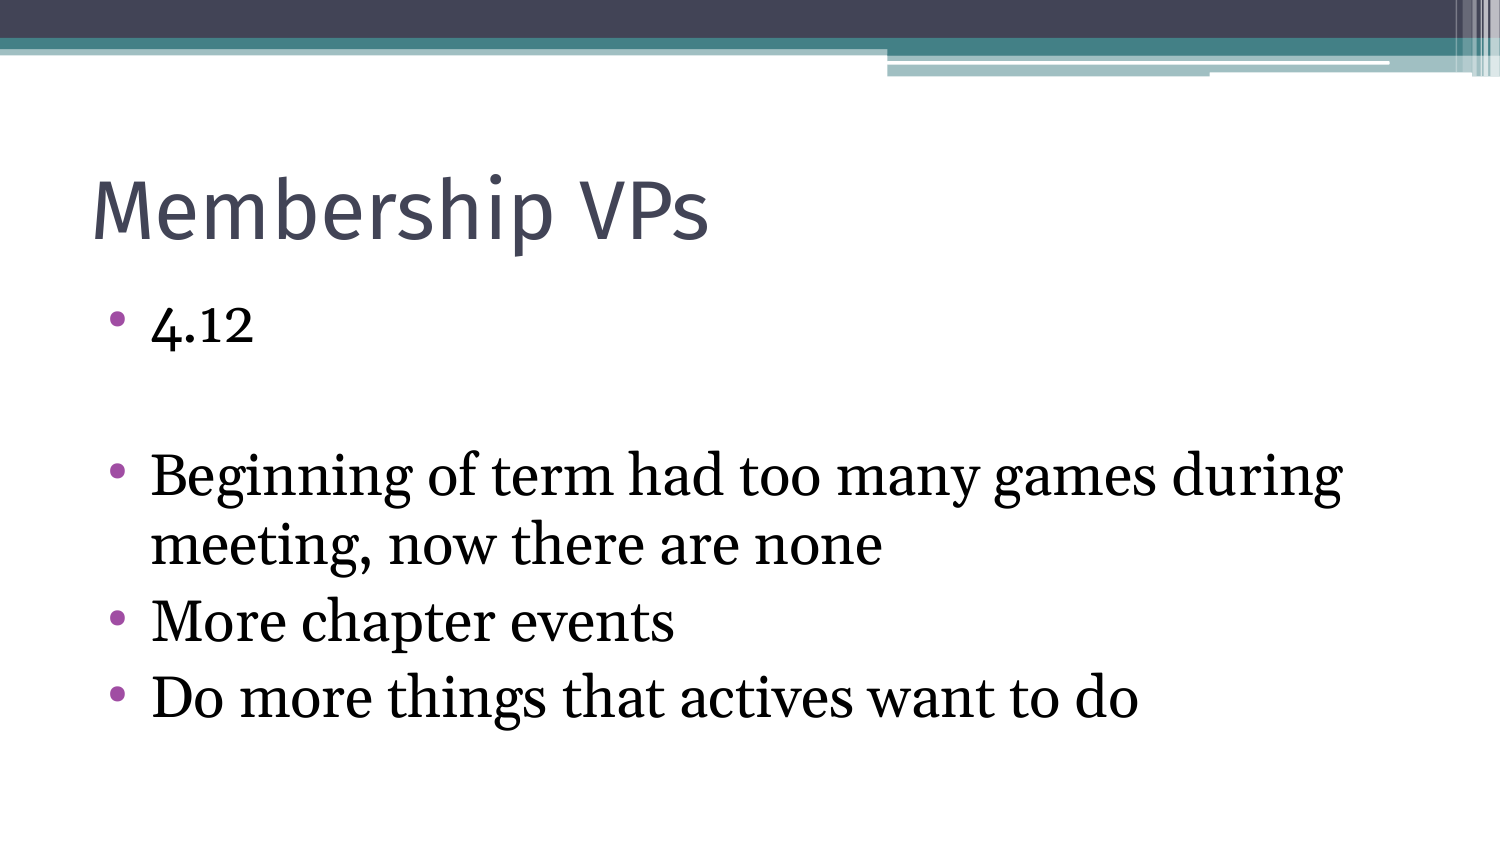

# Membership VPs
4.12

Beginning of term had too many games during meeting, now there are none
More chapter events
Do more things that actives want to do